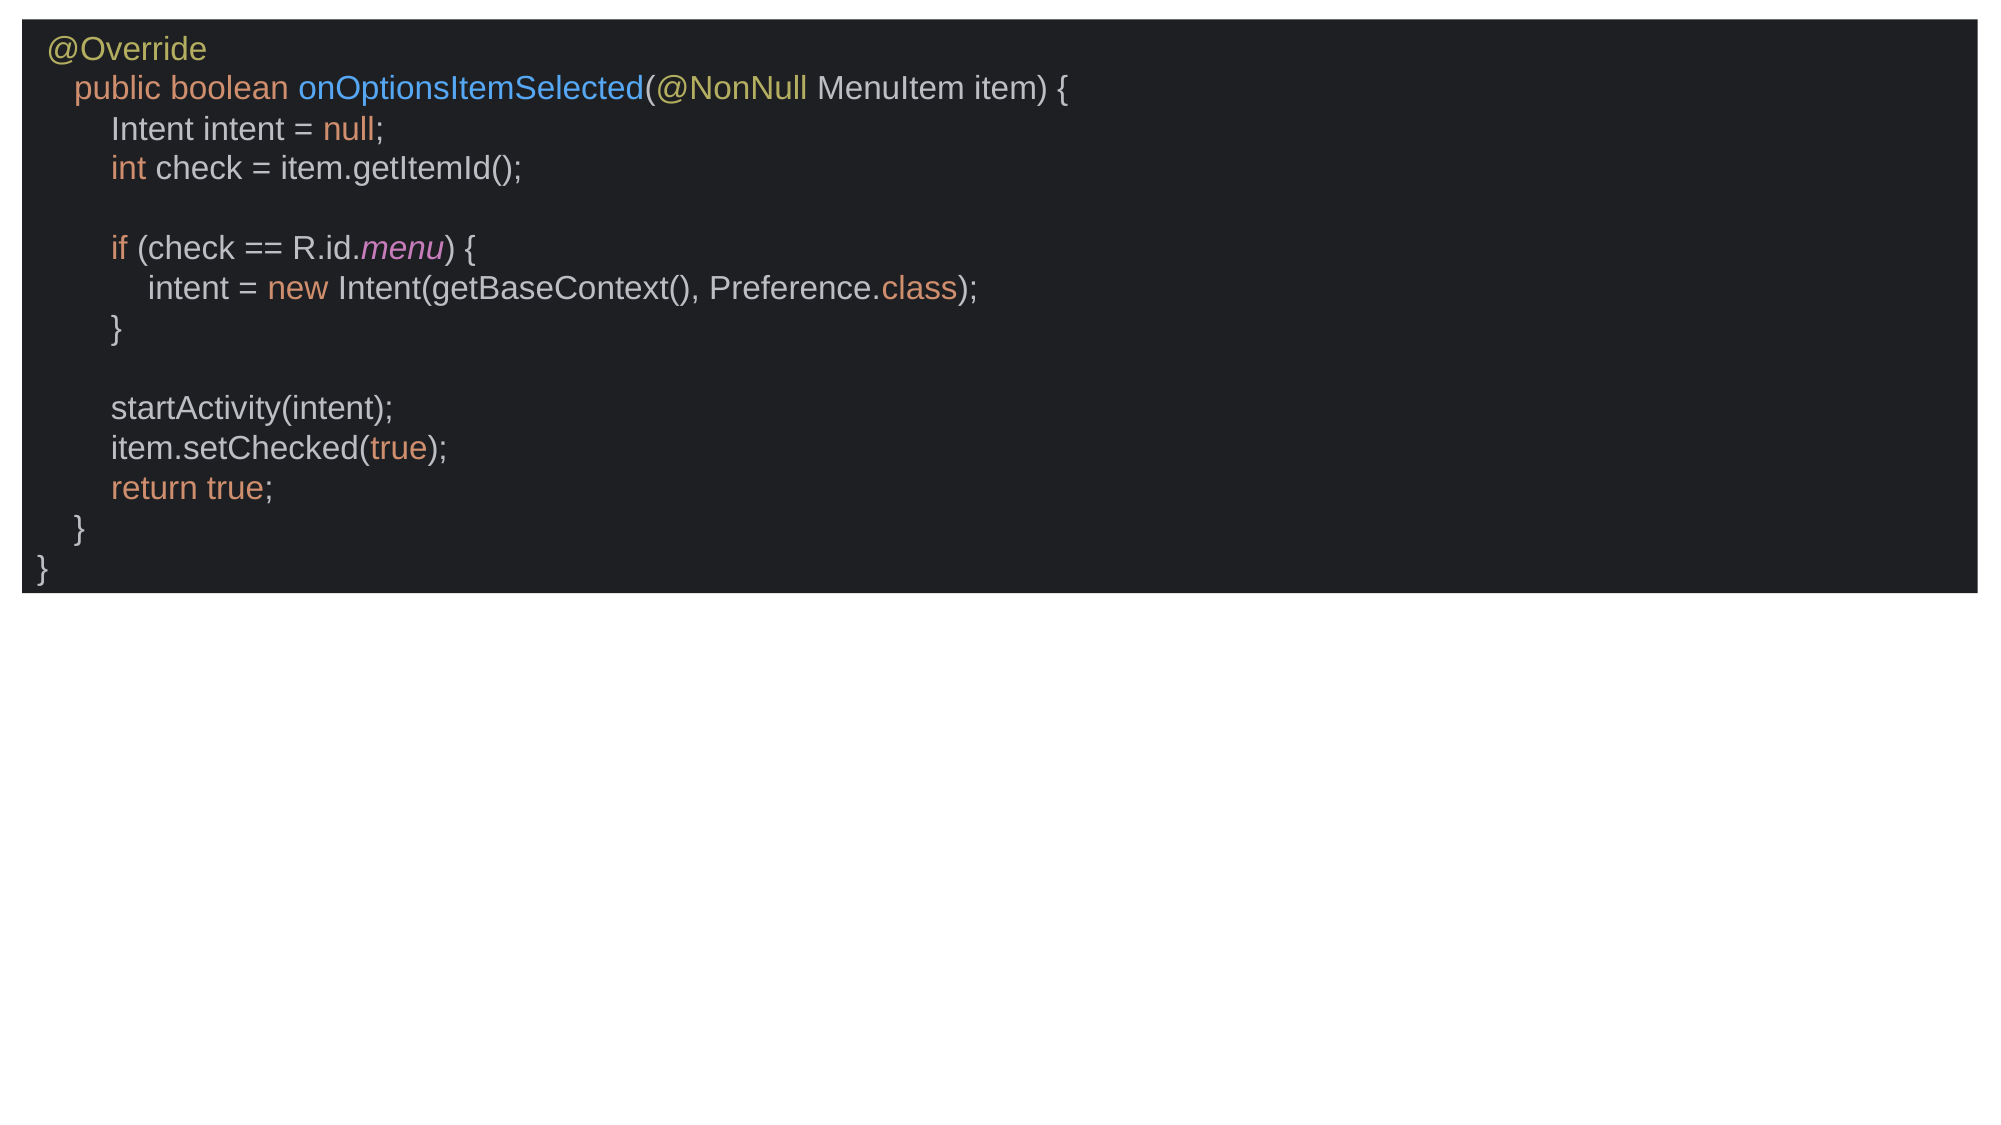

@Override
    public boolean onOptionsItemSelected(@NonNull MenuItem item) {
        Intent intent = null;
        int check = item.getItemId();
        if (check == R.id.menu) {
            intent = new Intent(getBaseContext(), Preference.class);
        }
        startActivity(intent);
        item.setChecked(true);
        return true;
    }
}